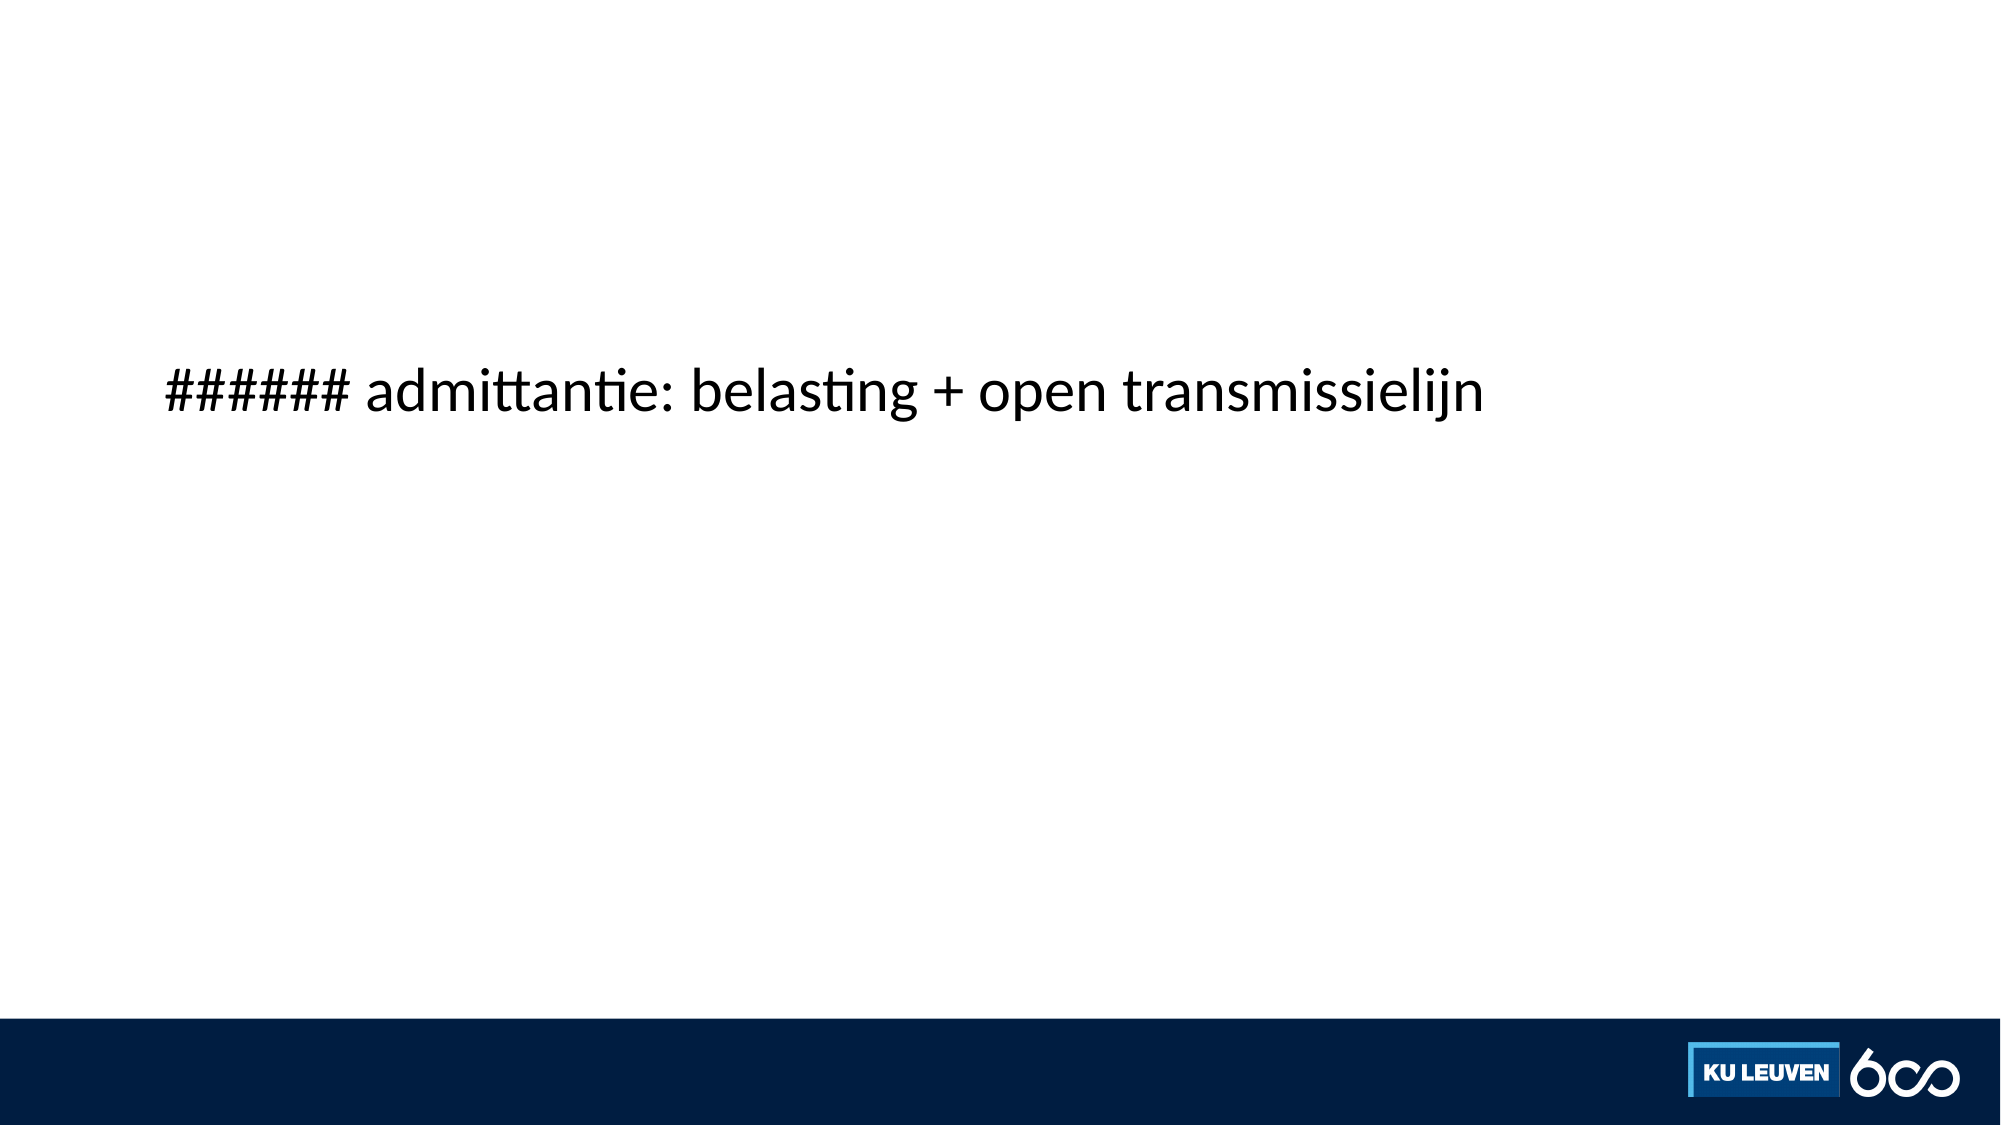

#
###### admittantie: belasting + open transmissielijn